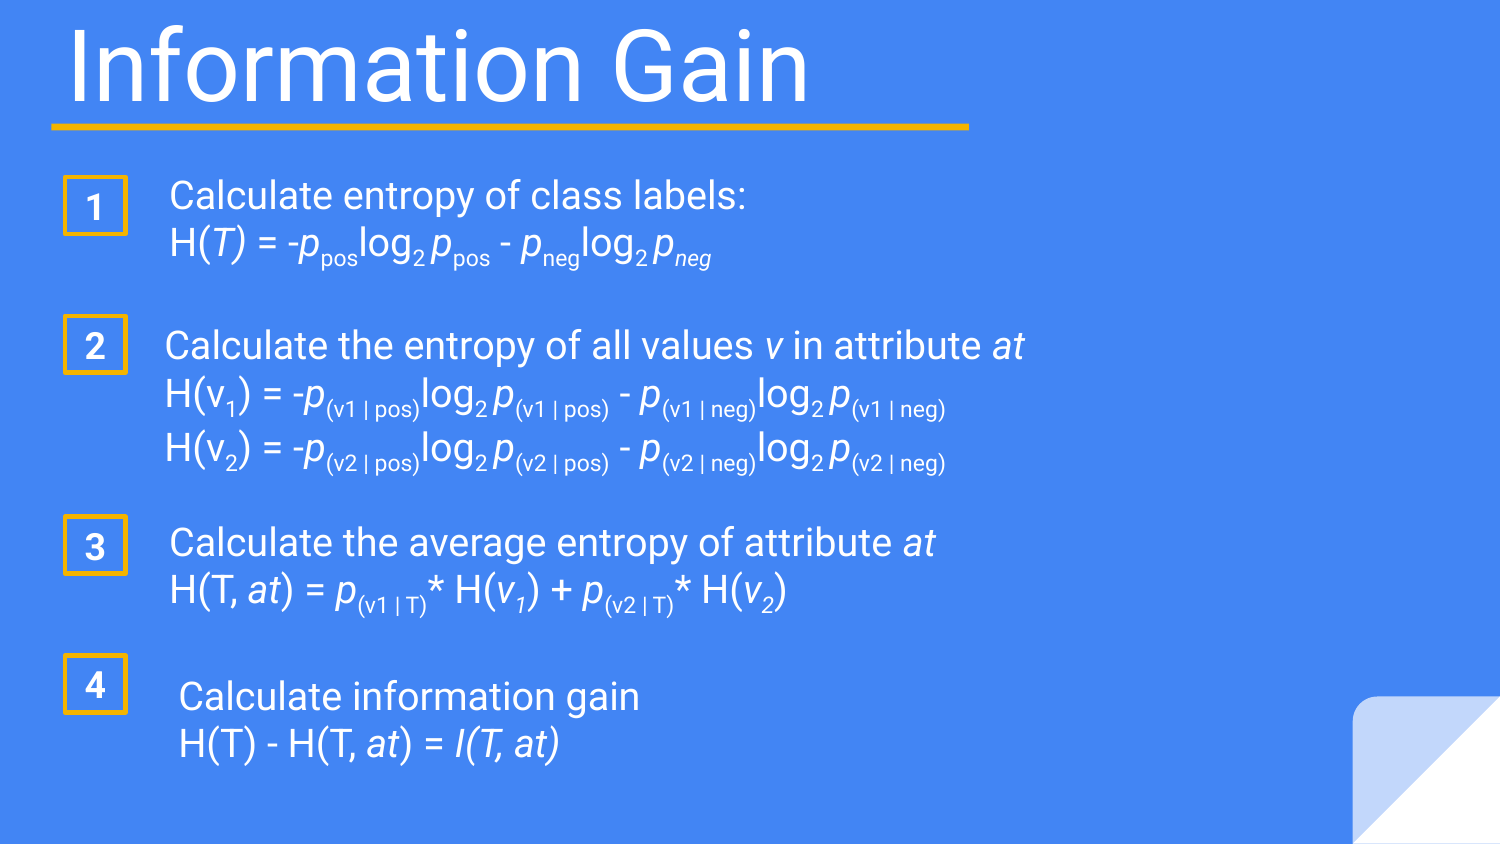

# Information Gain

Calculate entropy of class labels:
H(T) = -pposlog2 ppos - pneglog2 pneg
1
Calculate the entropy of all values v in attribute at
H(v1) = -p(v1 | pos)log2 p(v1 | pos) - p(v1 | neg)log2 p(v1 | neg)
H(v2) = -p(v2 | pos)log2 p(v2 | pos) - p(v2 | neg)log2 p(v2 | neg)
2
Calculate the average entropy of attribute at
H(T, at) = p(v1 | T)* H(v1) + p(v2 | T)* H(v2)
3
4
Calculate information gain
H(T) - H(T, at) = I(T, at)